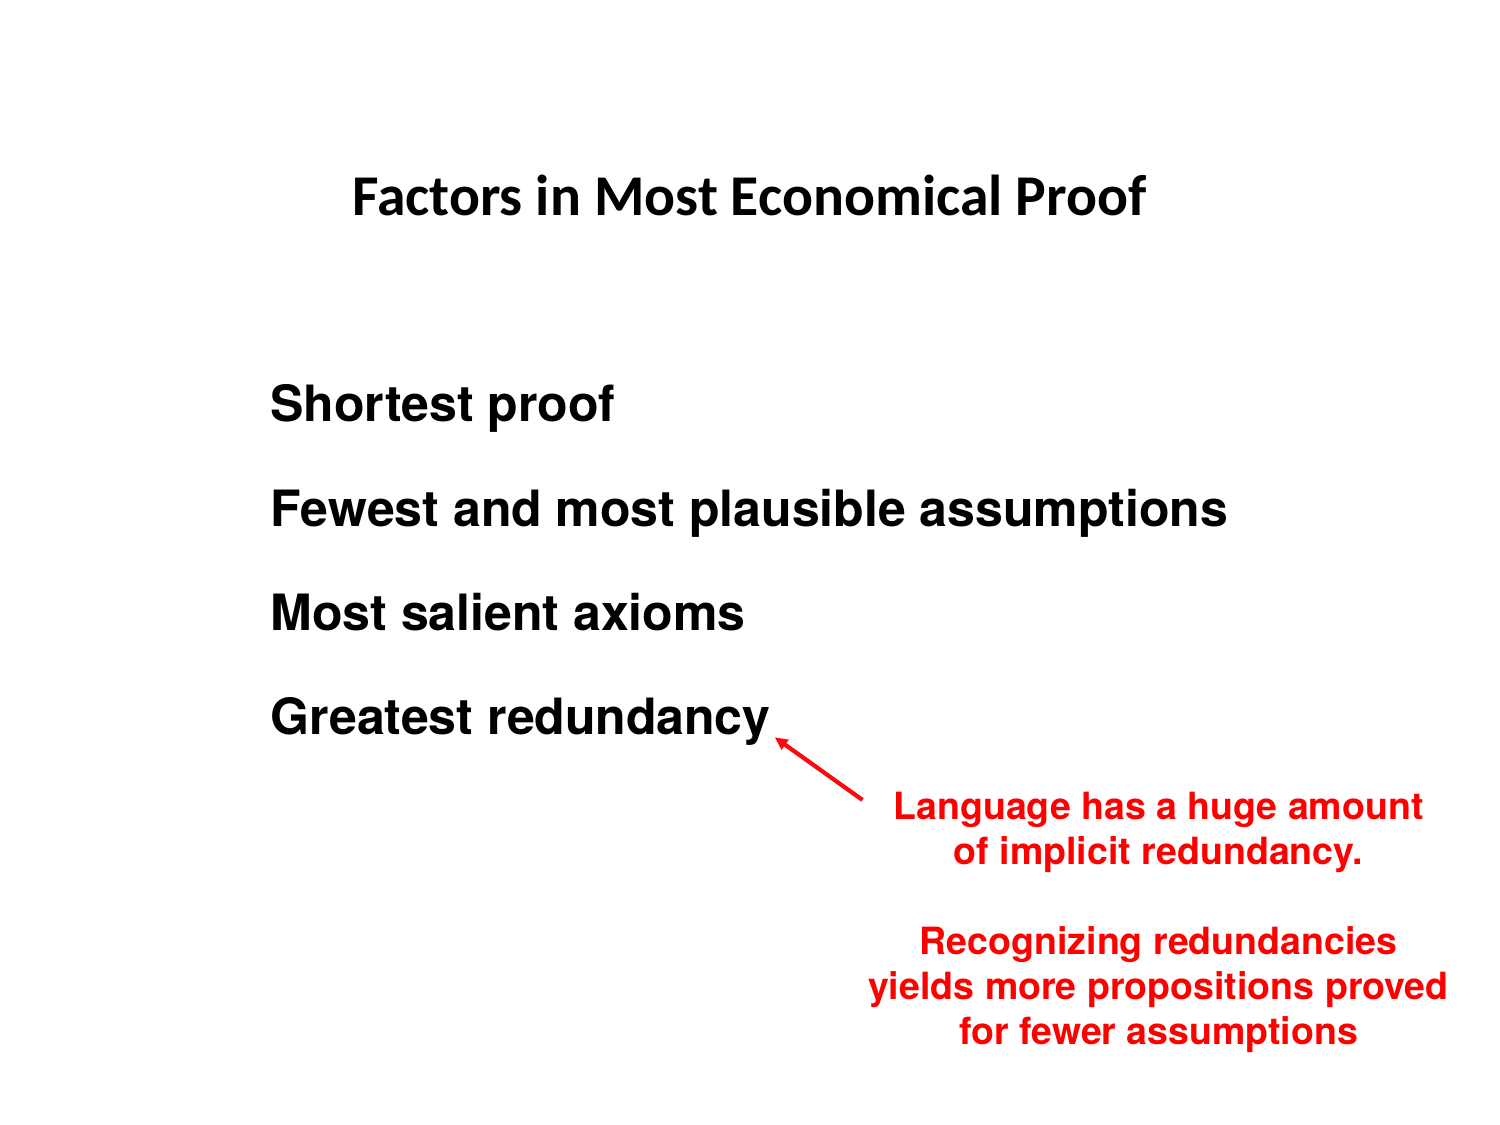

# Factors in Most Economical Proof
Shortest proof

Fewest and most plausible assumptions

Most salient axioms

Greatest redundancy

Language has a huge amount
of implicit redundancy.

Recognizing redundancies
yields more propositions proved
for fewer assumptions